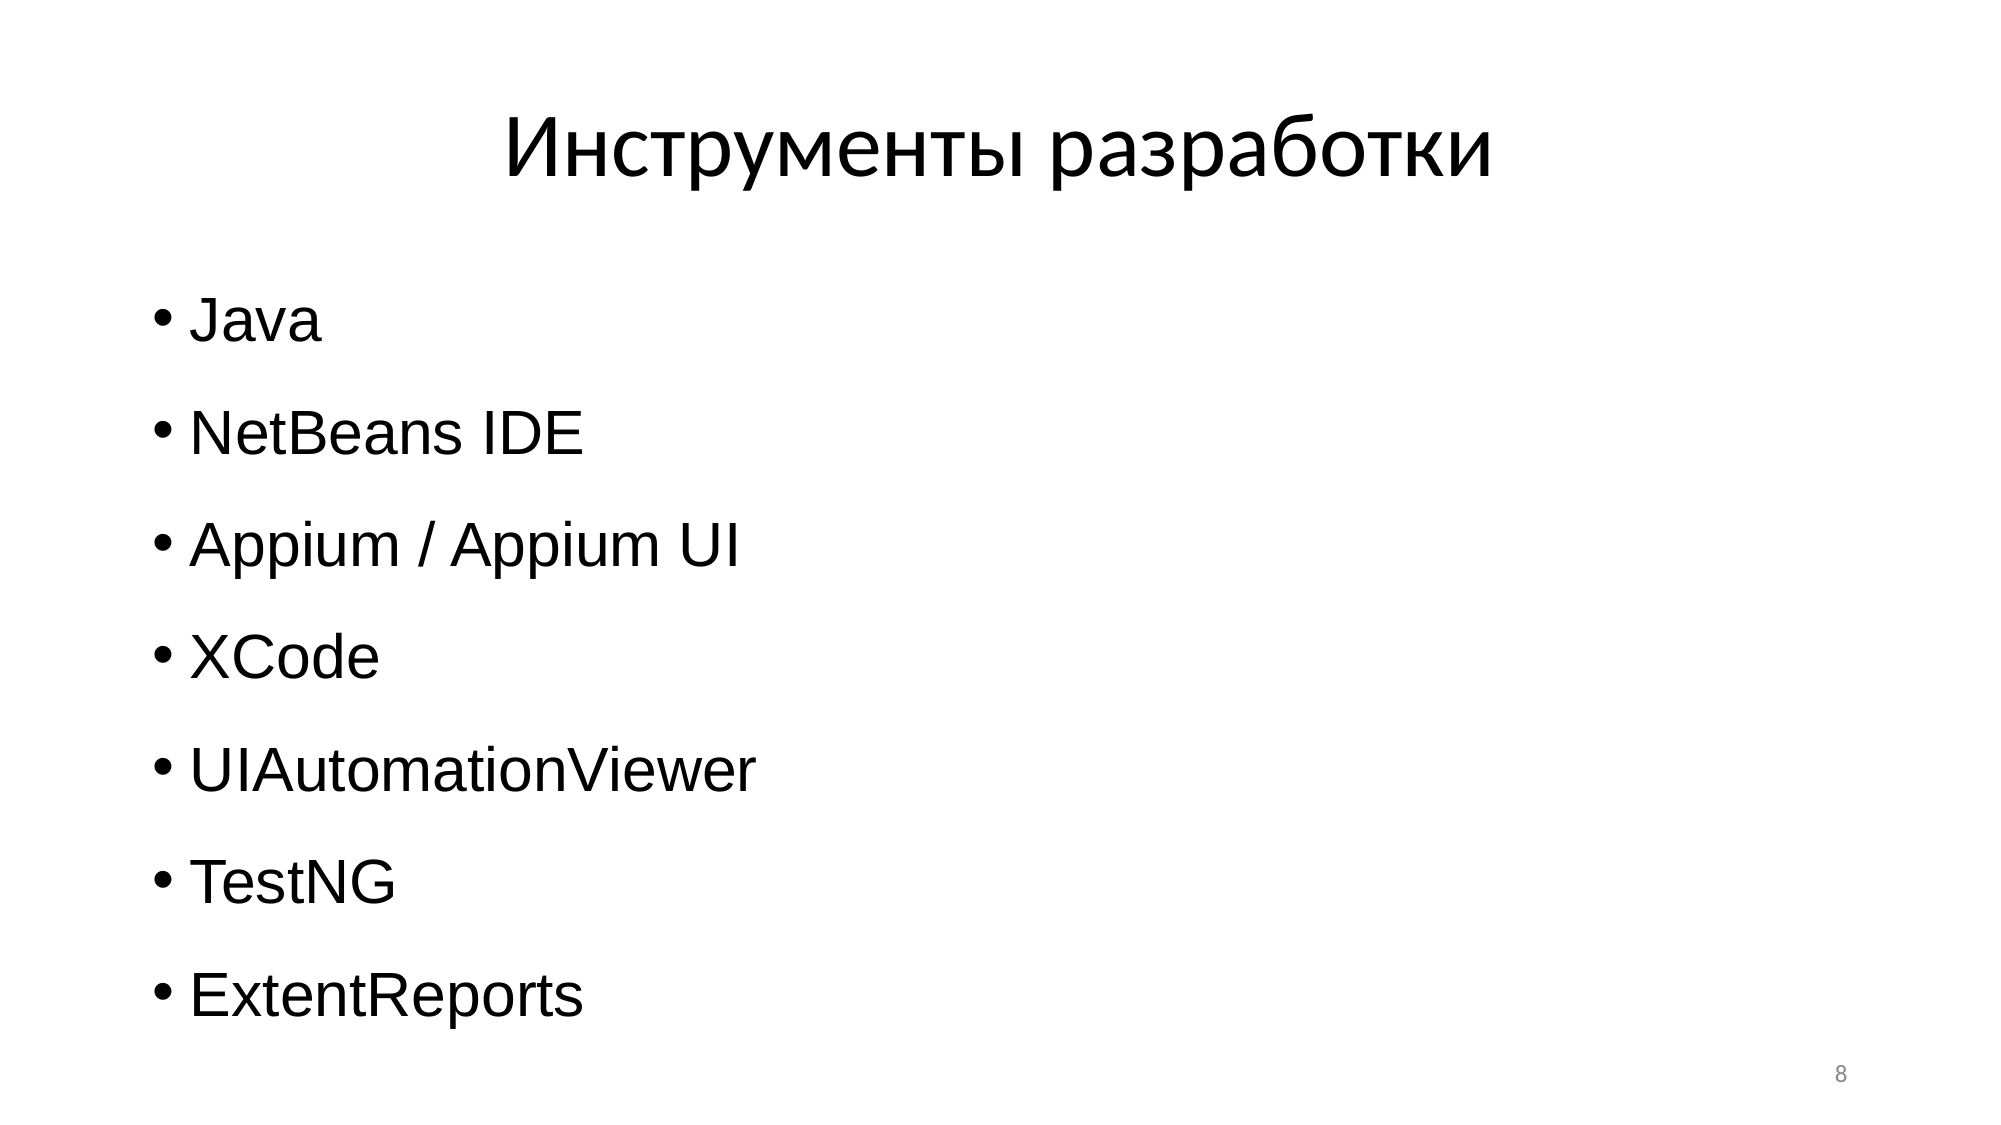

# Инструменты разработки
Java
NetBeans IDE
Appium / Appium UI
XCode
UIAutomationViewer
TestNG
ExtentReports

8